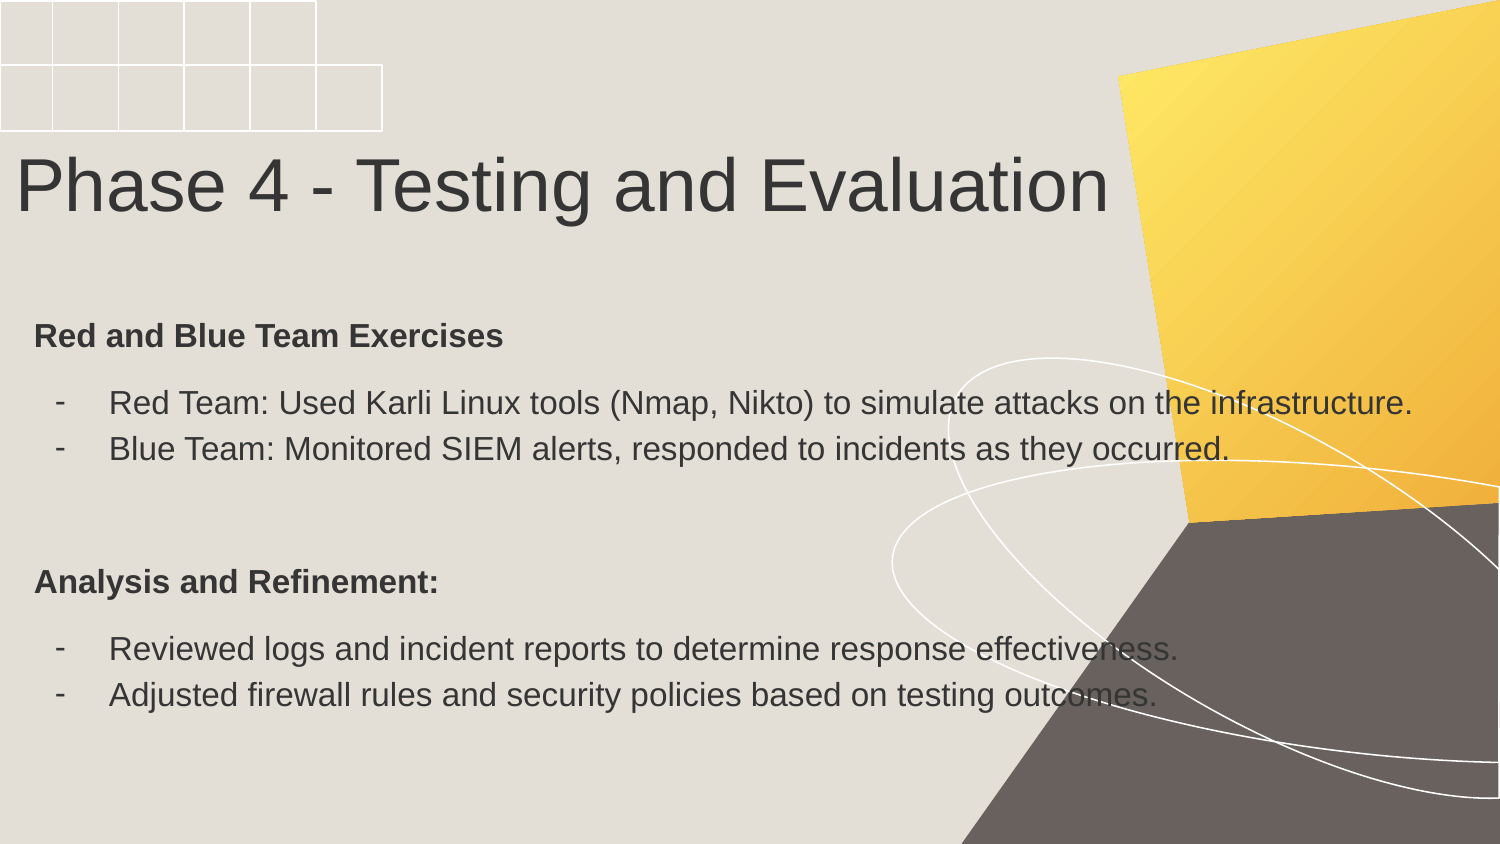

# Phase 4 - Testing and Evaluation
Red and Blue Team Exercises
Red Team: Used Karli Linux tools (Nmap, Nikto) to simulate attacks on the infrastructure.
Blue Team: Monitored SIEM alerts, responded to incidents as they occurred.

Analysis and Refinement:
Reviewed logs and incident reports to determine response effectiveness.
Adjusted firewall rules and security policies based on testing outcomes.